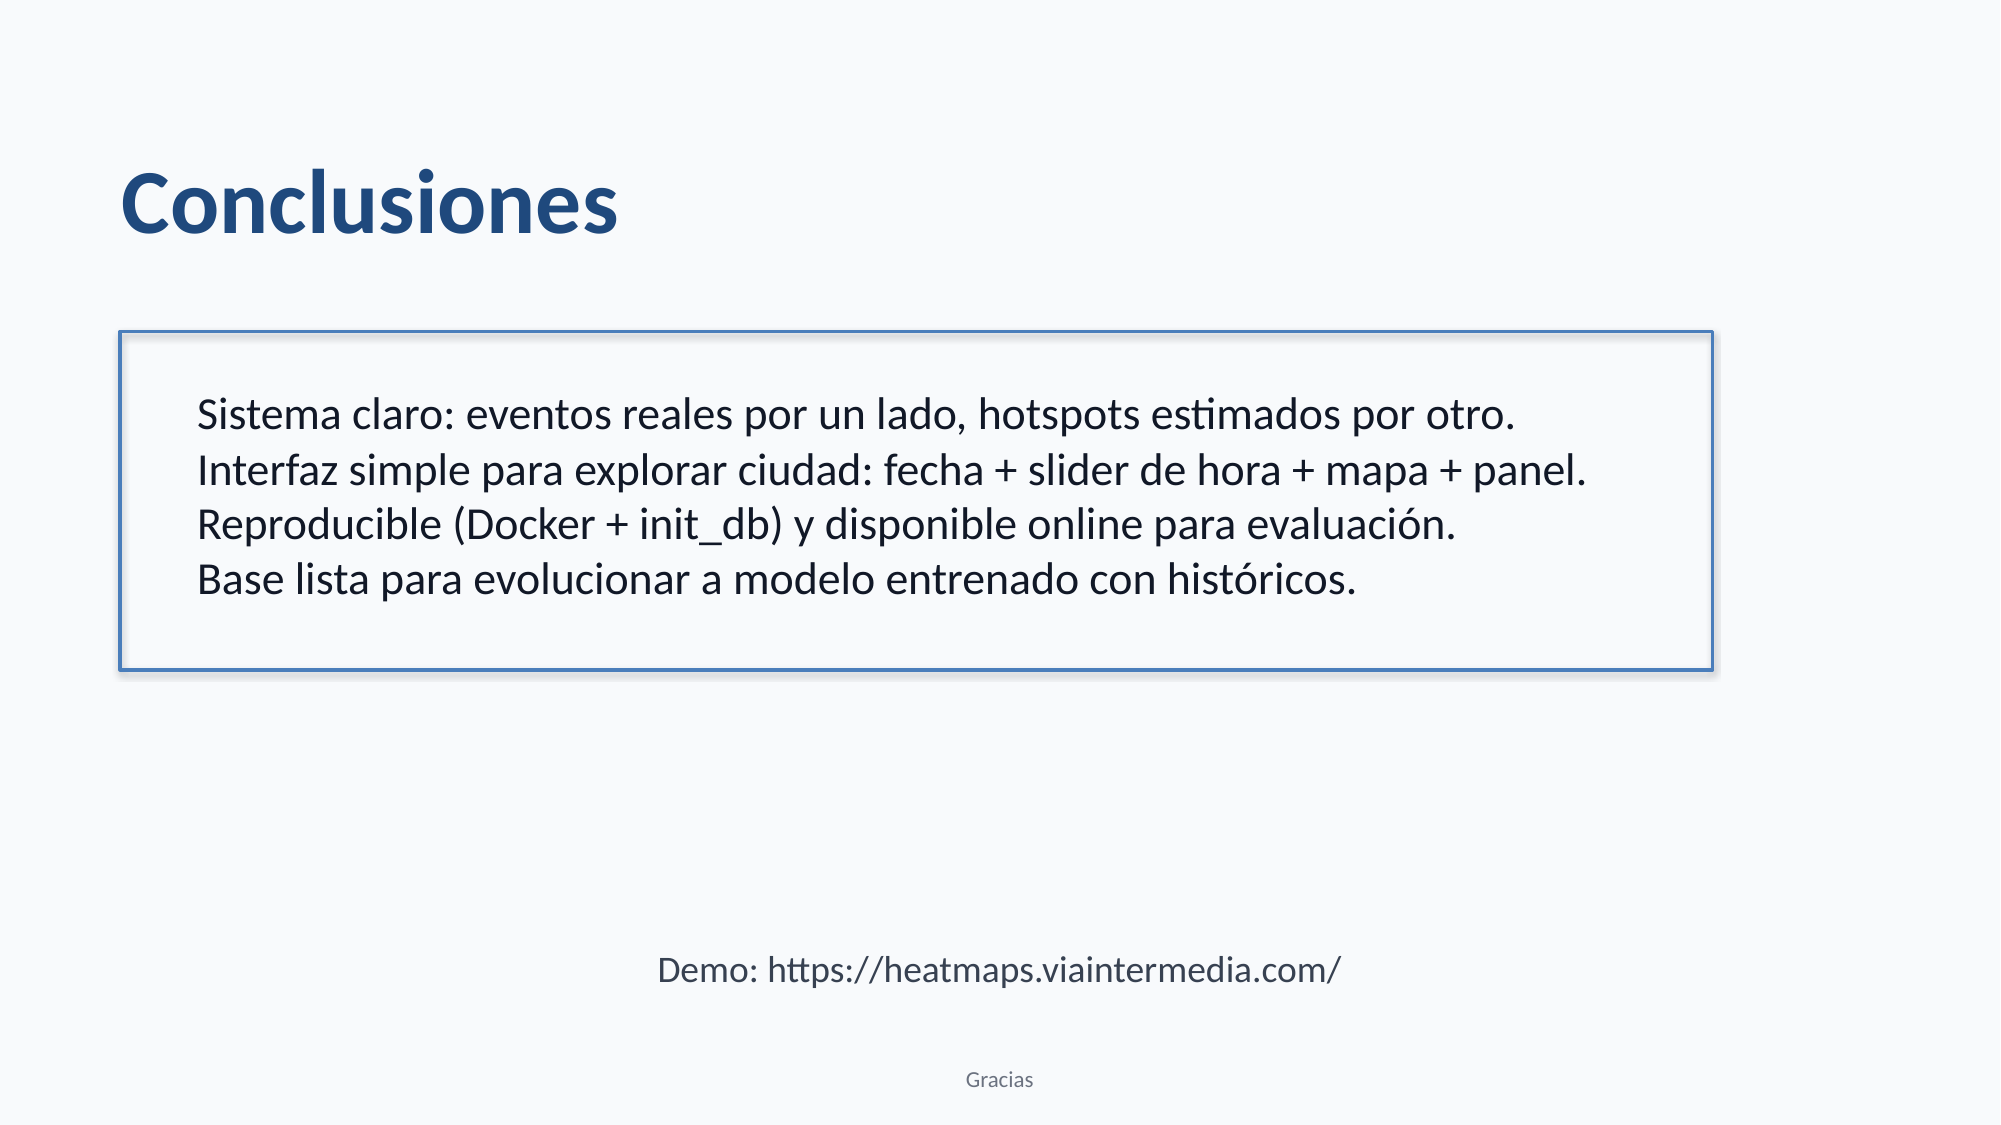

Conclusiones

Sistema claro: eventos reales por un lado, hotspots estimados por otro.
Interfaz simple para explorar ciudad: fecha + slider de hora + mapa + panel.
Reproducible (Docker + init_db) y disponible online para evaluación.
Base lista para evolucionar a modelo entrenado con históricos.
Demo: https://heatmaps.viaintermedia.com/
Gracias